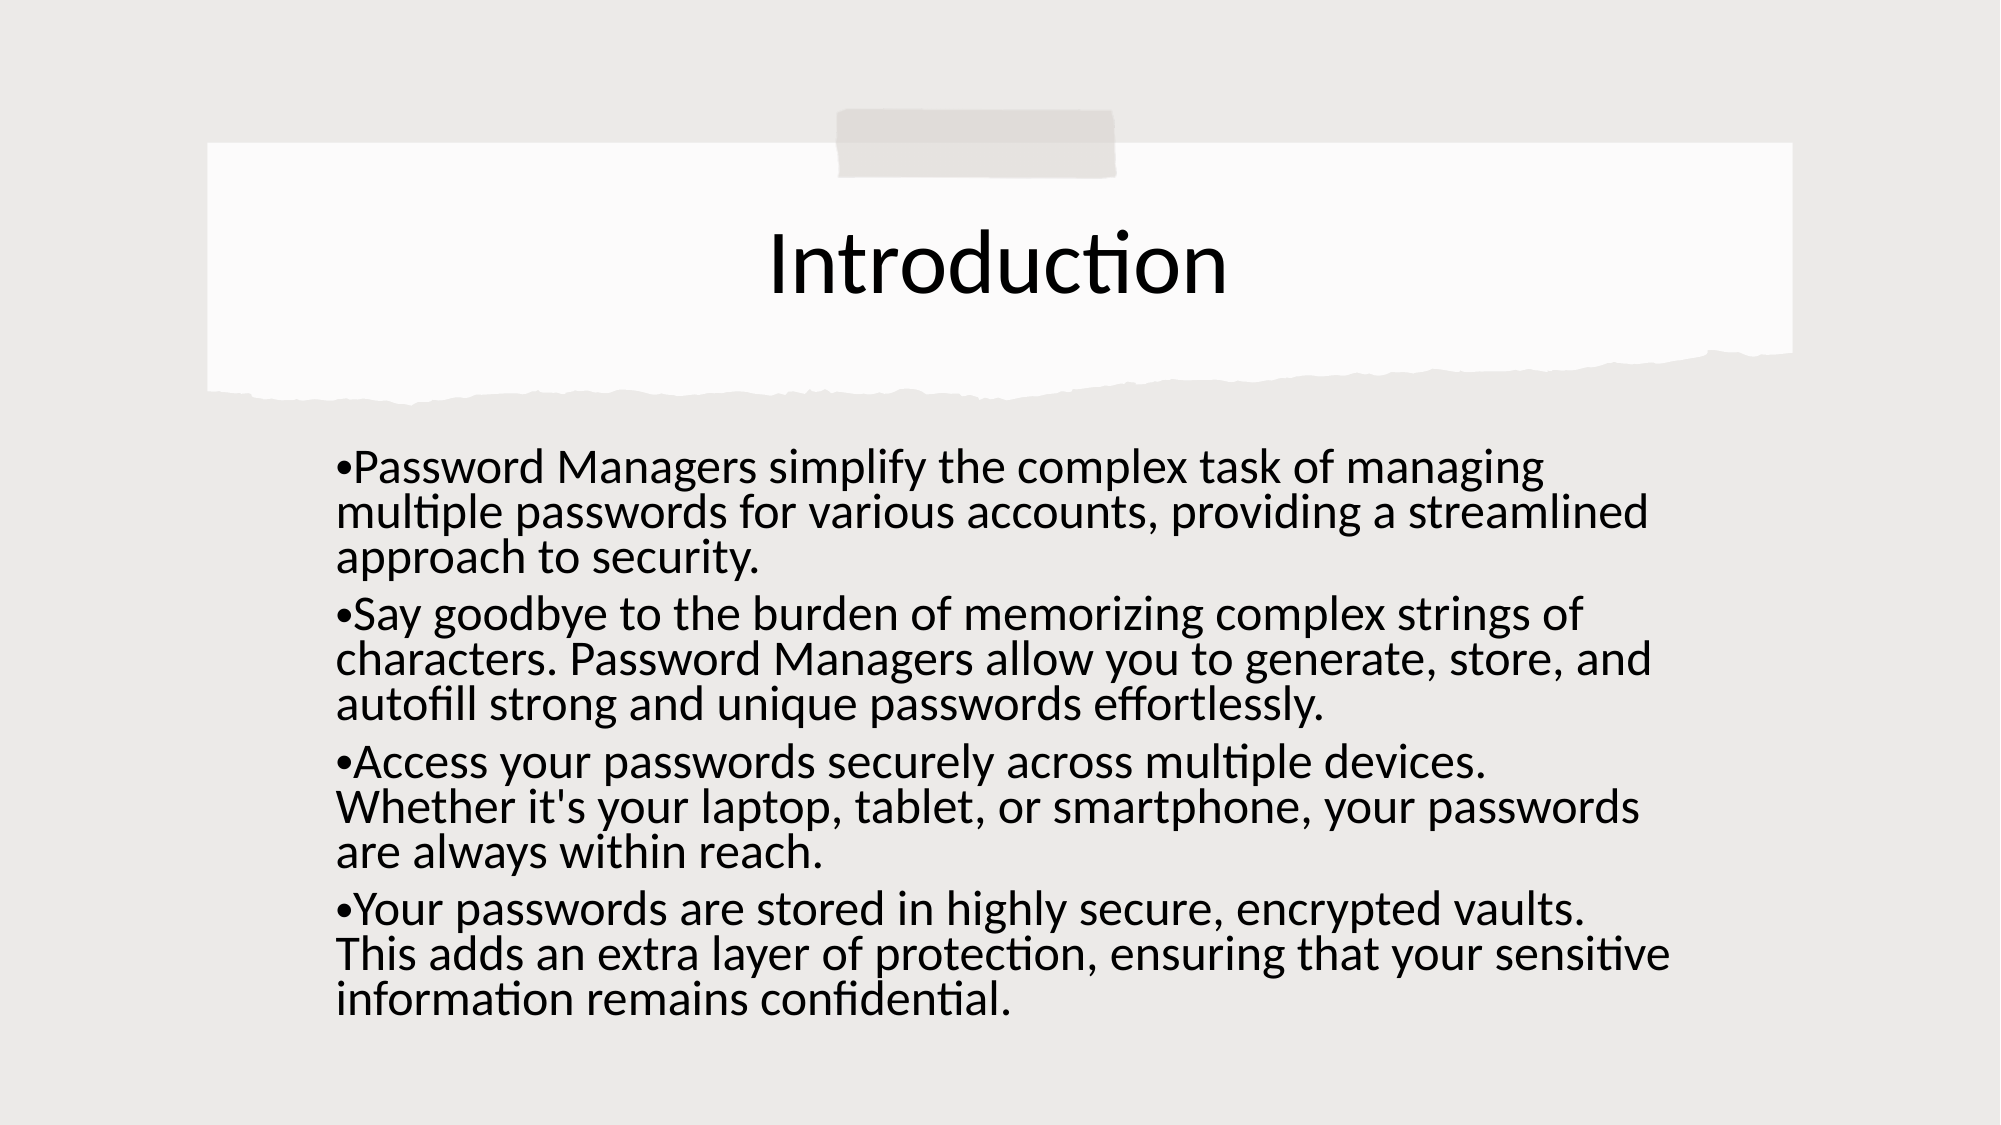

Introduction
Password Managers simplify the complex task of managing multiple passwords for various accounts, providing a streamlined approach to security.
Say goodbye to the burden of memorizing complex strings of characters. Password Managers allow you to generate, store, and autofill strong and unique passwords effortlessly.
Access your passwords securely across multiple devices. Whether it's your laptop, tablet, or smartphone, your passwords are always within reach.
Your passwords are stored in highly secure, encrypted vaults. This adds an extra layer of protection, ensuring that your sensitive information remains confidential.